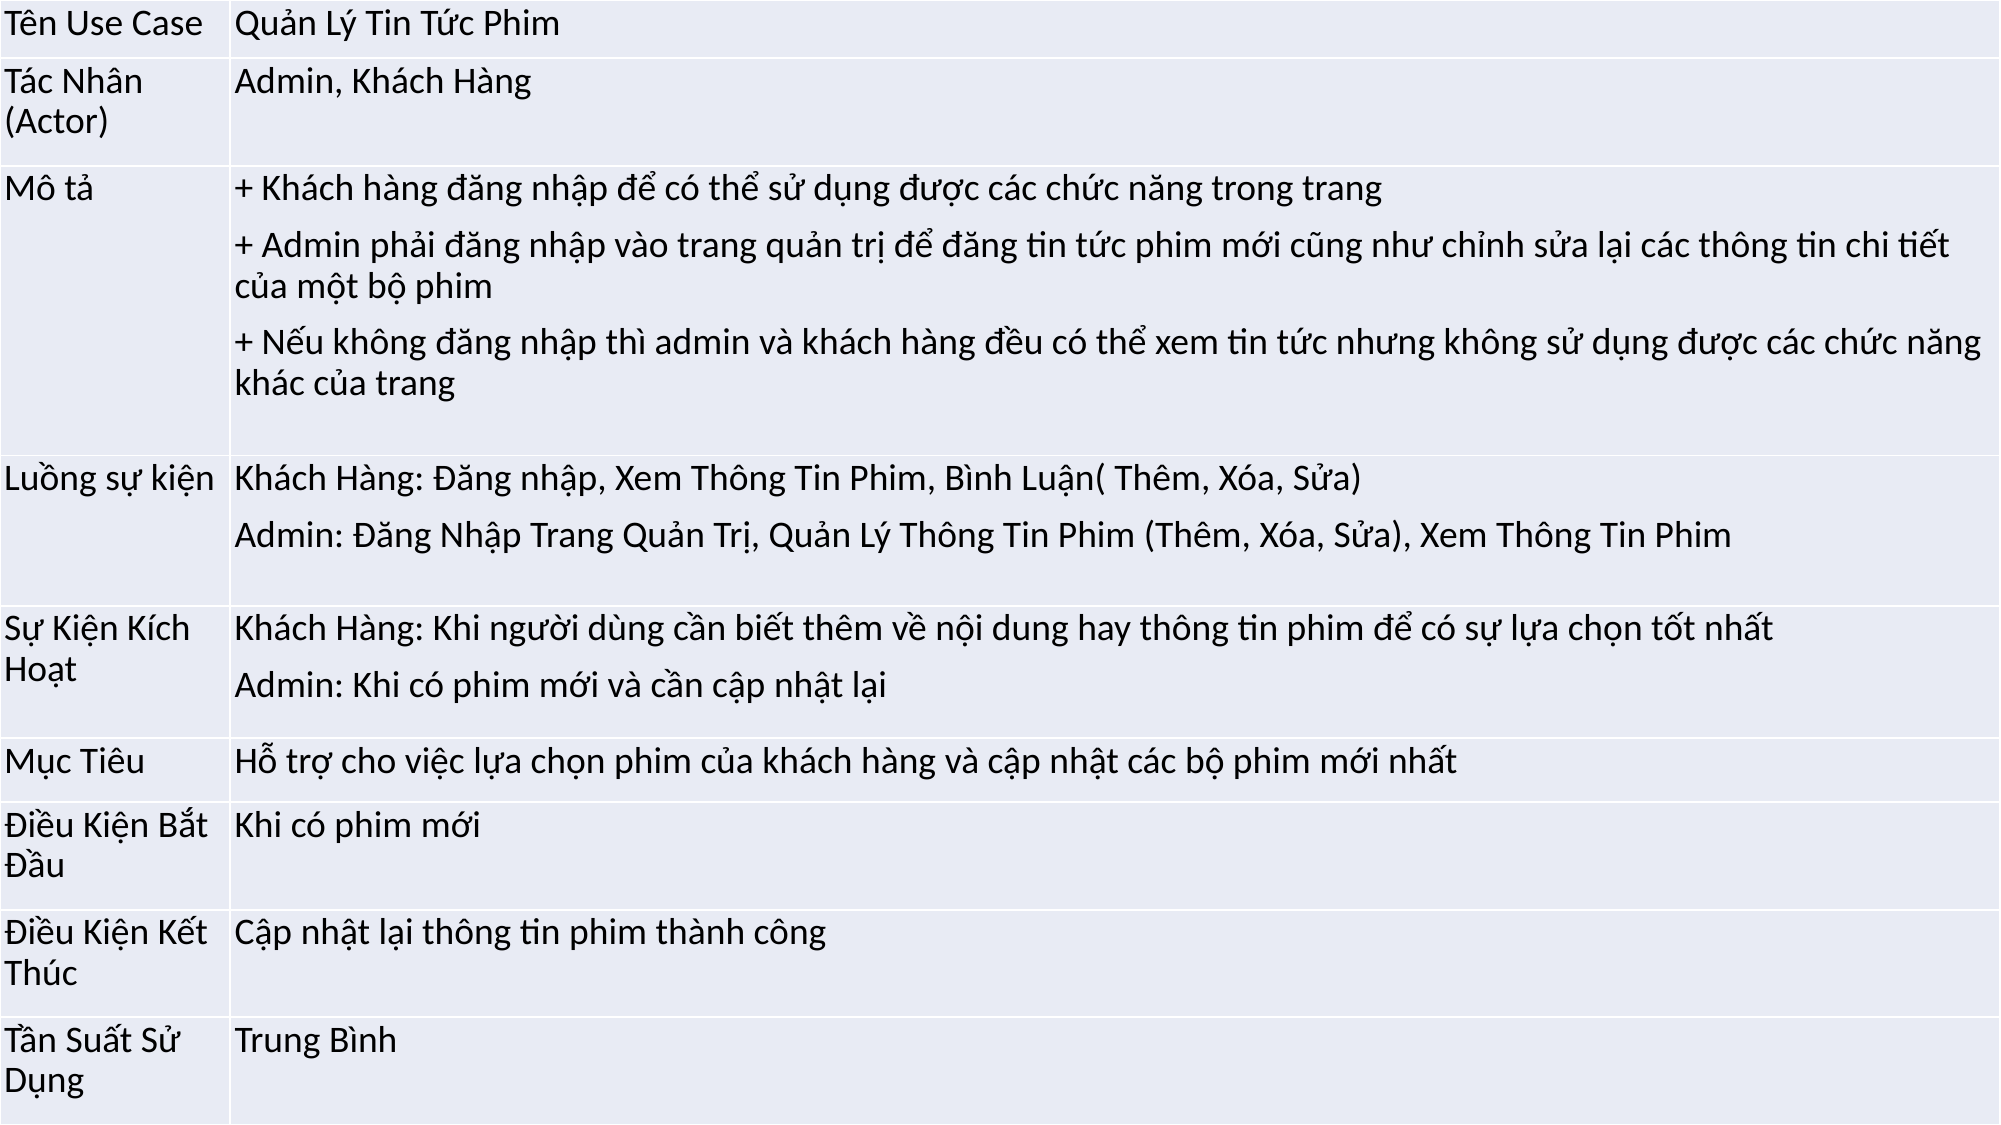

| Tên Use Case | Quản Lý Tin Tức Phim |
| --- | --- |
| Tác Nhân (Actor) | Admin, Khách Hàng |
| Mô tả | + Khách hàng đăng nhập để có thể sử dụng được các chức năng trong trang + Admin phải đăng nhập vào trang quản trị để đăng tin tức phim mới cũng như chỉnh sửa lại các thông tin chi tiết của một bộ phim + Nếu không đăng nhập thì admin và khách hàng đều có thể xem tin tức nhưng không sử dụng được các chức năng khác của trang |
| Luồng sự kiện | Khách Hàng: Đăng nhập, Xem Thông Tin Phim, Bình Luận( Thêm, Xóa, Sửa) Admin: Đăng Nhập Trang Quản Trị, Quản Lý Thông Tin Phim (Thêm, Xóa, Sửa), Xem Thông Tin Phim |
| Sự Kiện Kích Hoạt | Khách Hàng: Khi người dùng cần biết thêm về nội dung hay thông tin phim để có sự lựa chọn tốt nhất Admin: Khi có phim mới và cần cập nhật lại |
| Mục Tiêu | Hỗ trợ cho việc lựa chọn phim của khách hàng và cập nhật các bộ phim mới nhất |
| Điều Kiện Bắt Đầu | Khi có phim mới |
| Điều Kiện Kết Thúc | Cập nhật lại thông tin phim thành công |
| Tần Suất Sử Dụng | Trung Bình |